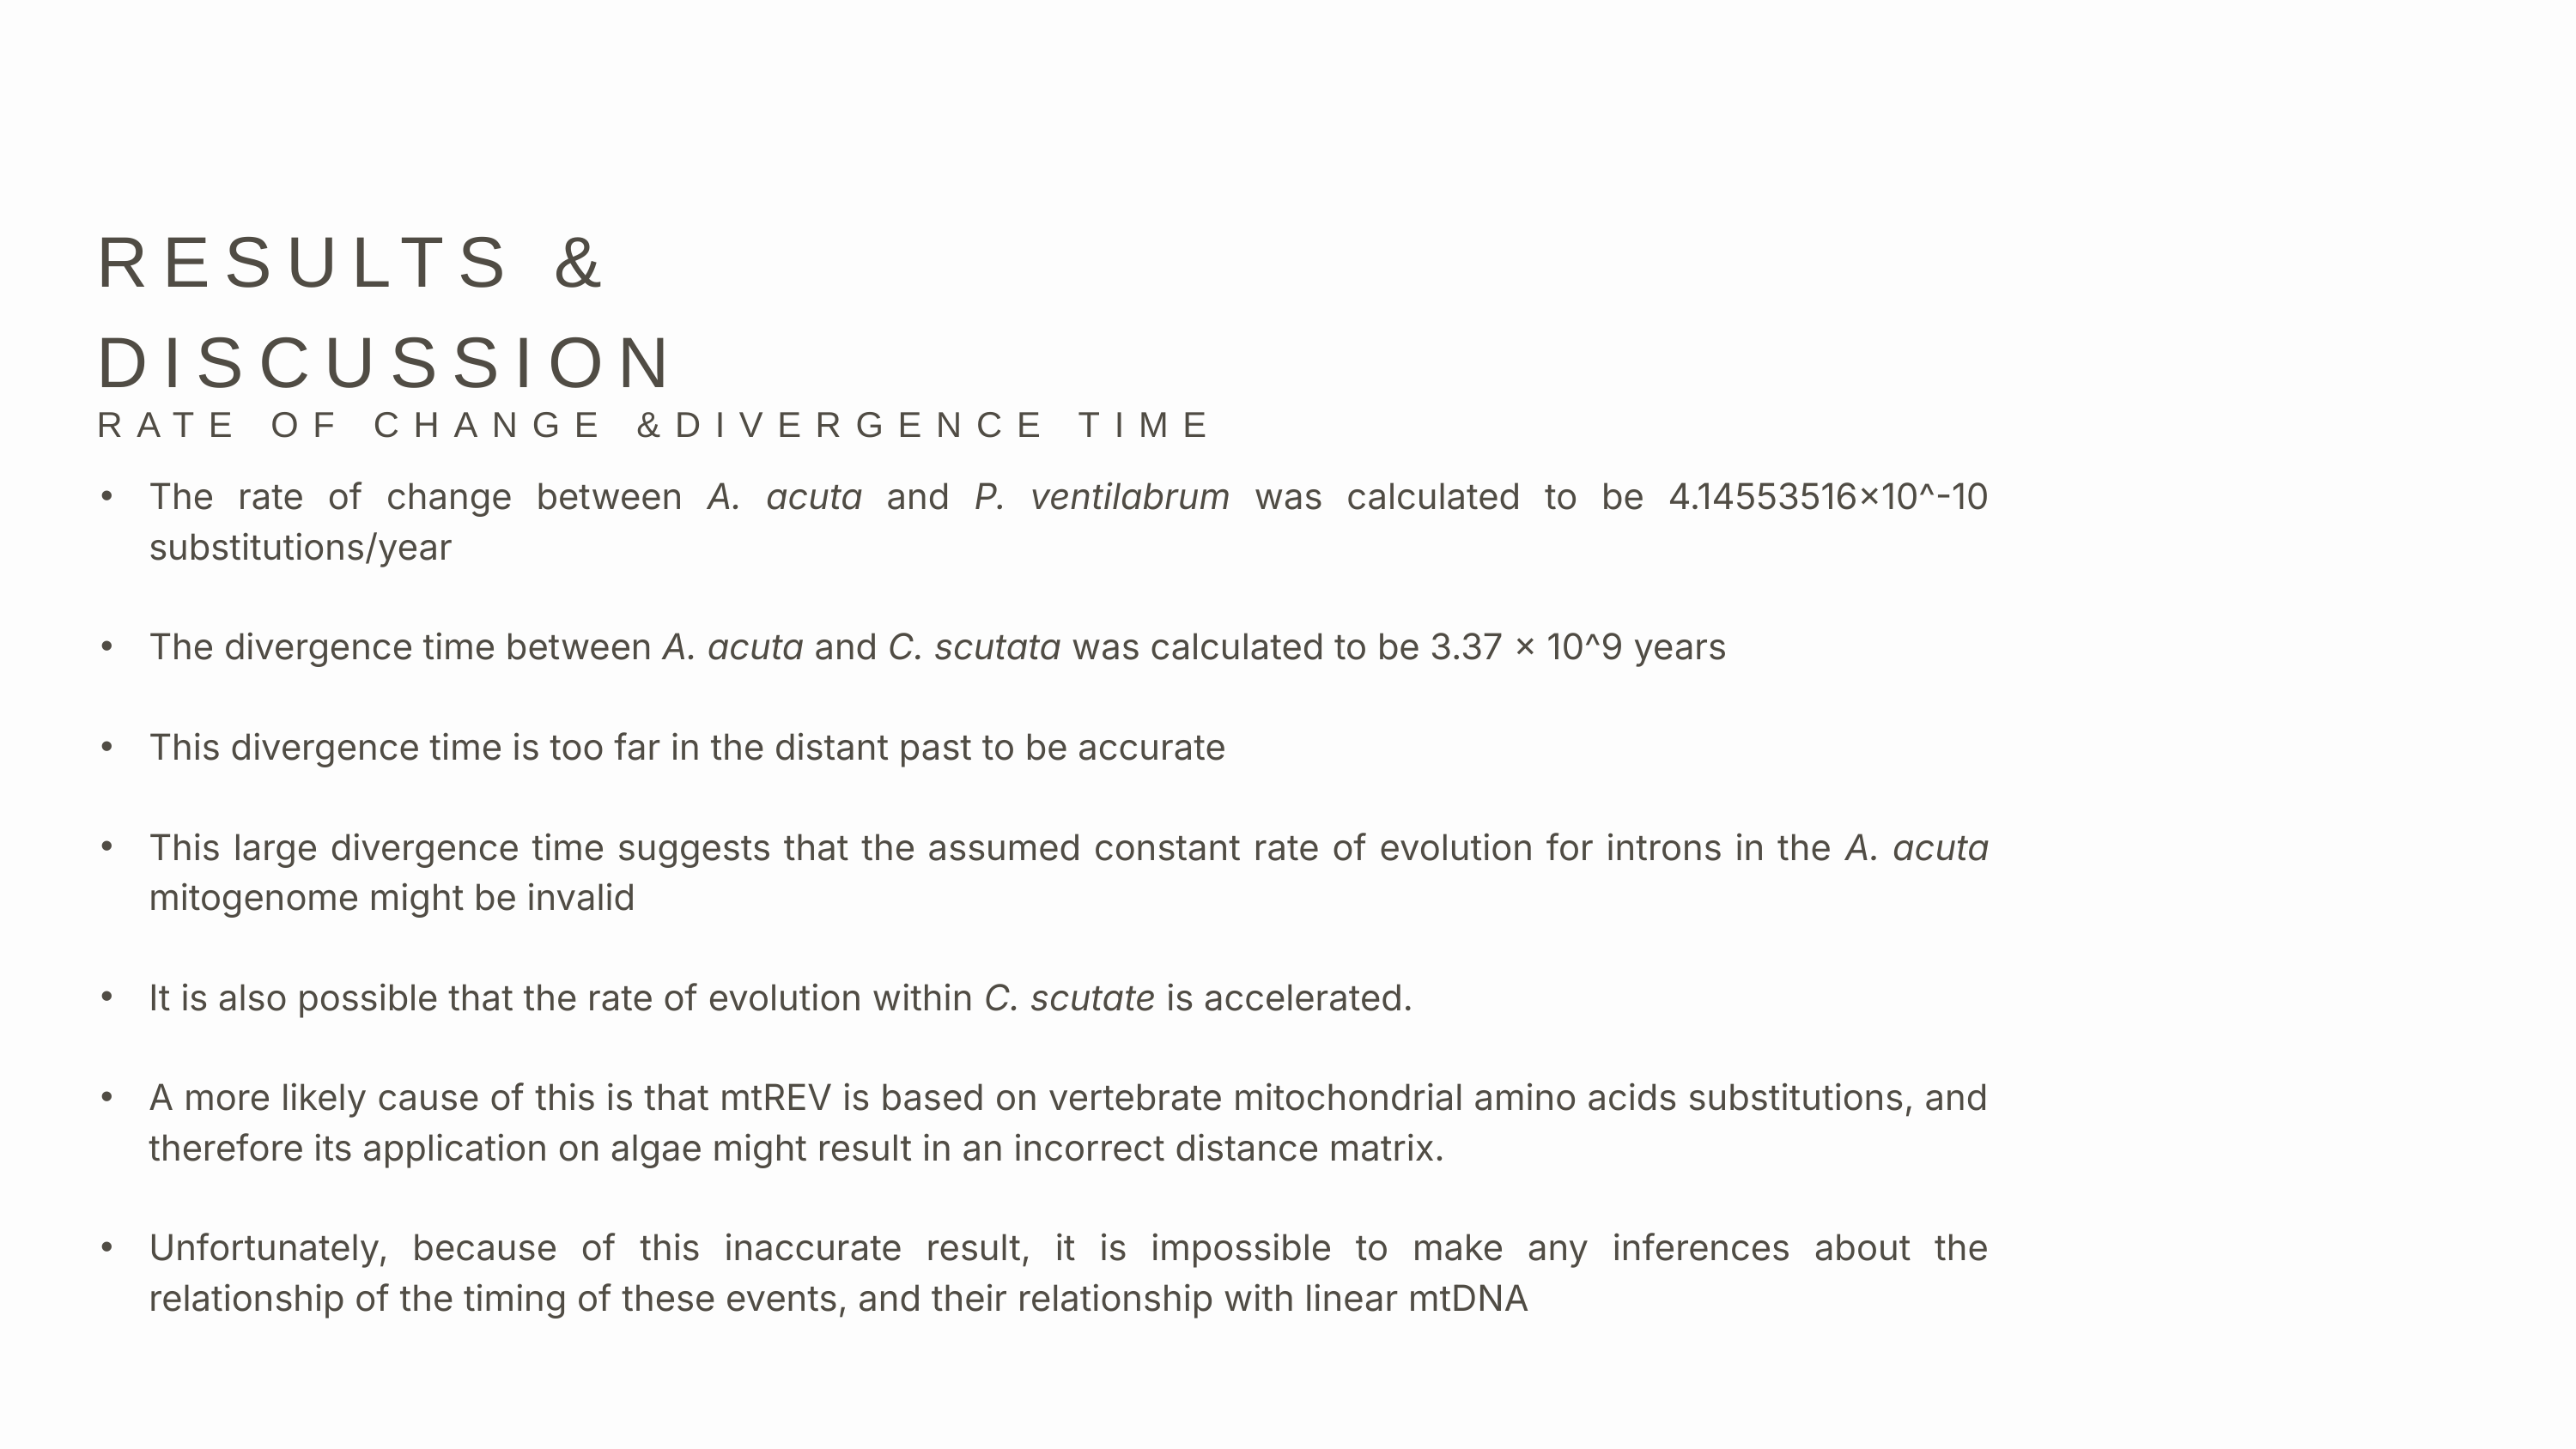

RESULTS & DISCUSSION
RATE OF CHANGE &DIVERGENCE TIME
The rate of change between A. acuta and P. ventilabrum was calculated to be 4.14553516x10^-10 substitutions/year

The divergence time between A. acuta and C. scutata was calculated to be 3.37 x 10^9 years

This divergence time is too far in the distant past to be accurate

This large divergence time suggests that the assumed constant rate of evolution for introns in the A. acuta mitogenome might be invalid

It is also possible that the rate of evolution within C. scutate is accelerated.

A more likely cause of this is that mtREV is based on vertebrate mitochondrial amino acids substitutions, and therefore its application on algae might result in an incorrect distance matrix.

Unfortunately, because of this inaccurate result, it is impossible to make any inferences about the relationship of the timing of these events, and their relationship with linear mtDNA